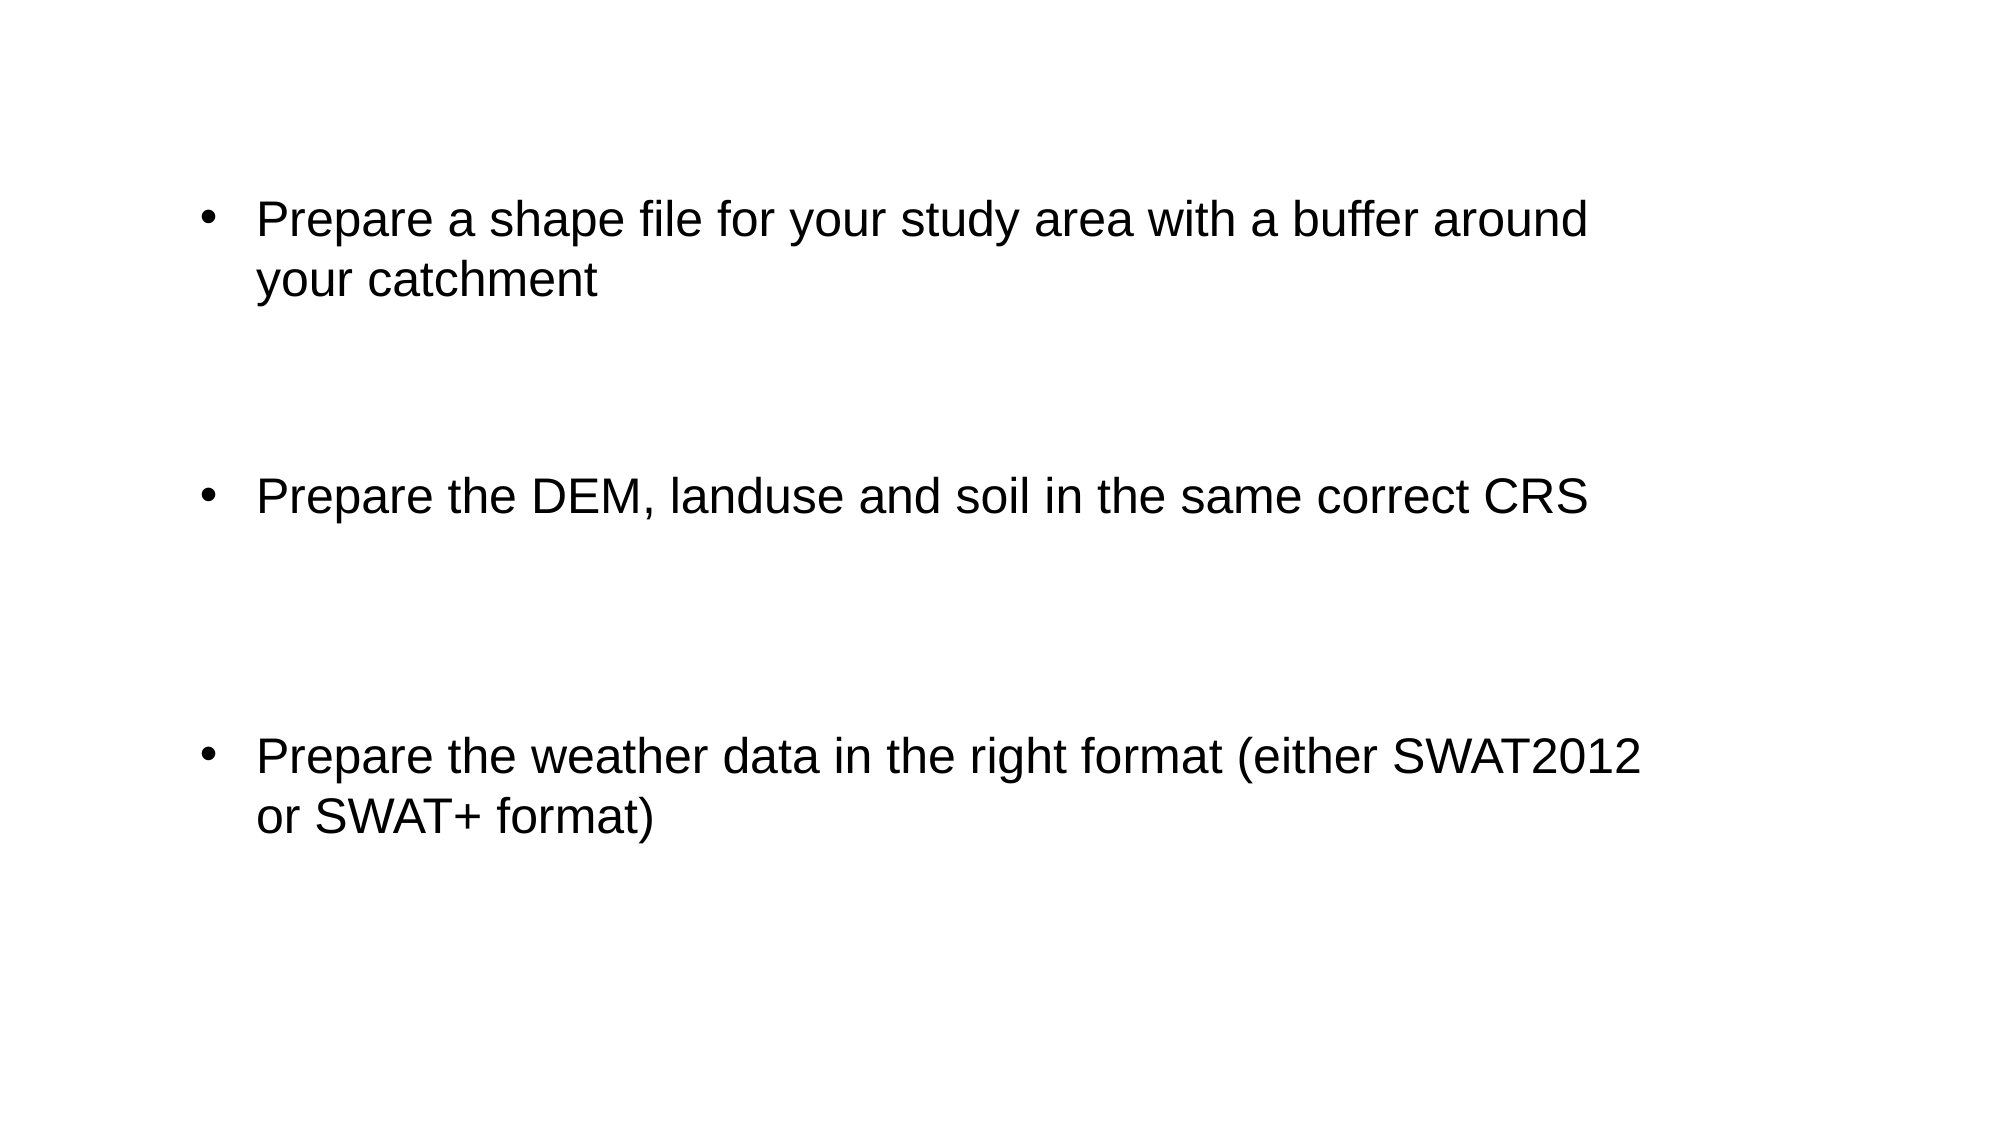

Prepare a shape file for your study area with a buffer around your catchment
Prepare the DEM, landuse and soil in the same correct CRS
Prepare the weather data in the right format (either SWAT2012 or SWAT+ format)